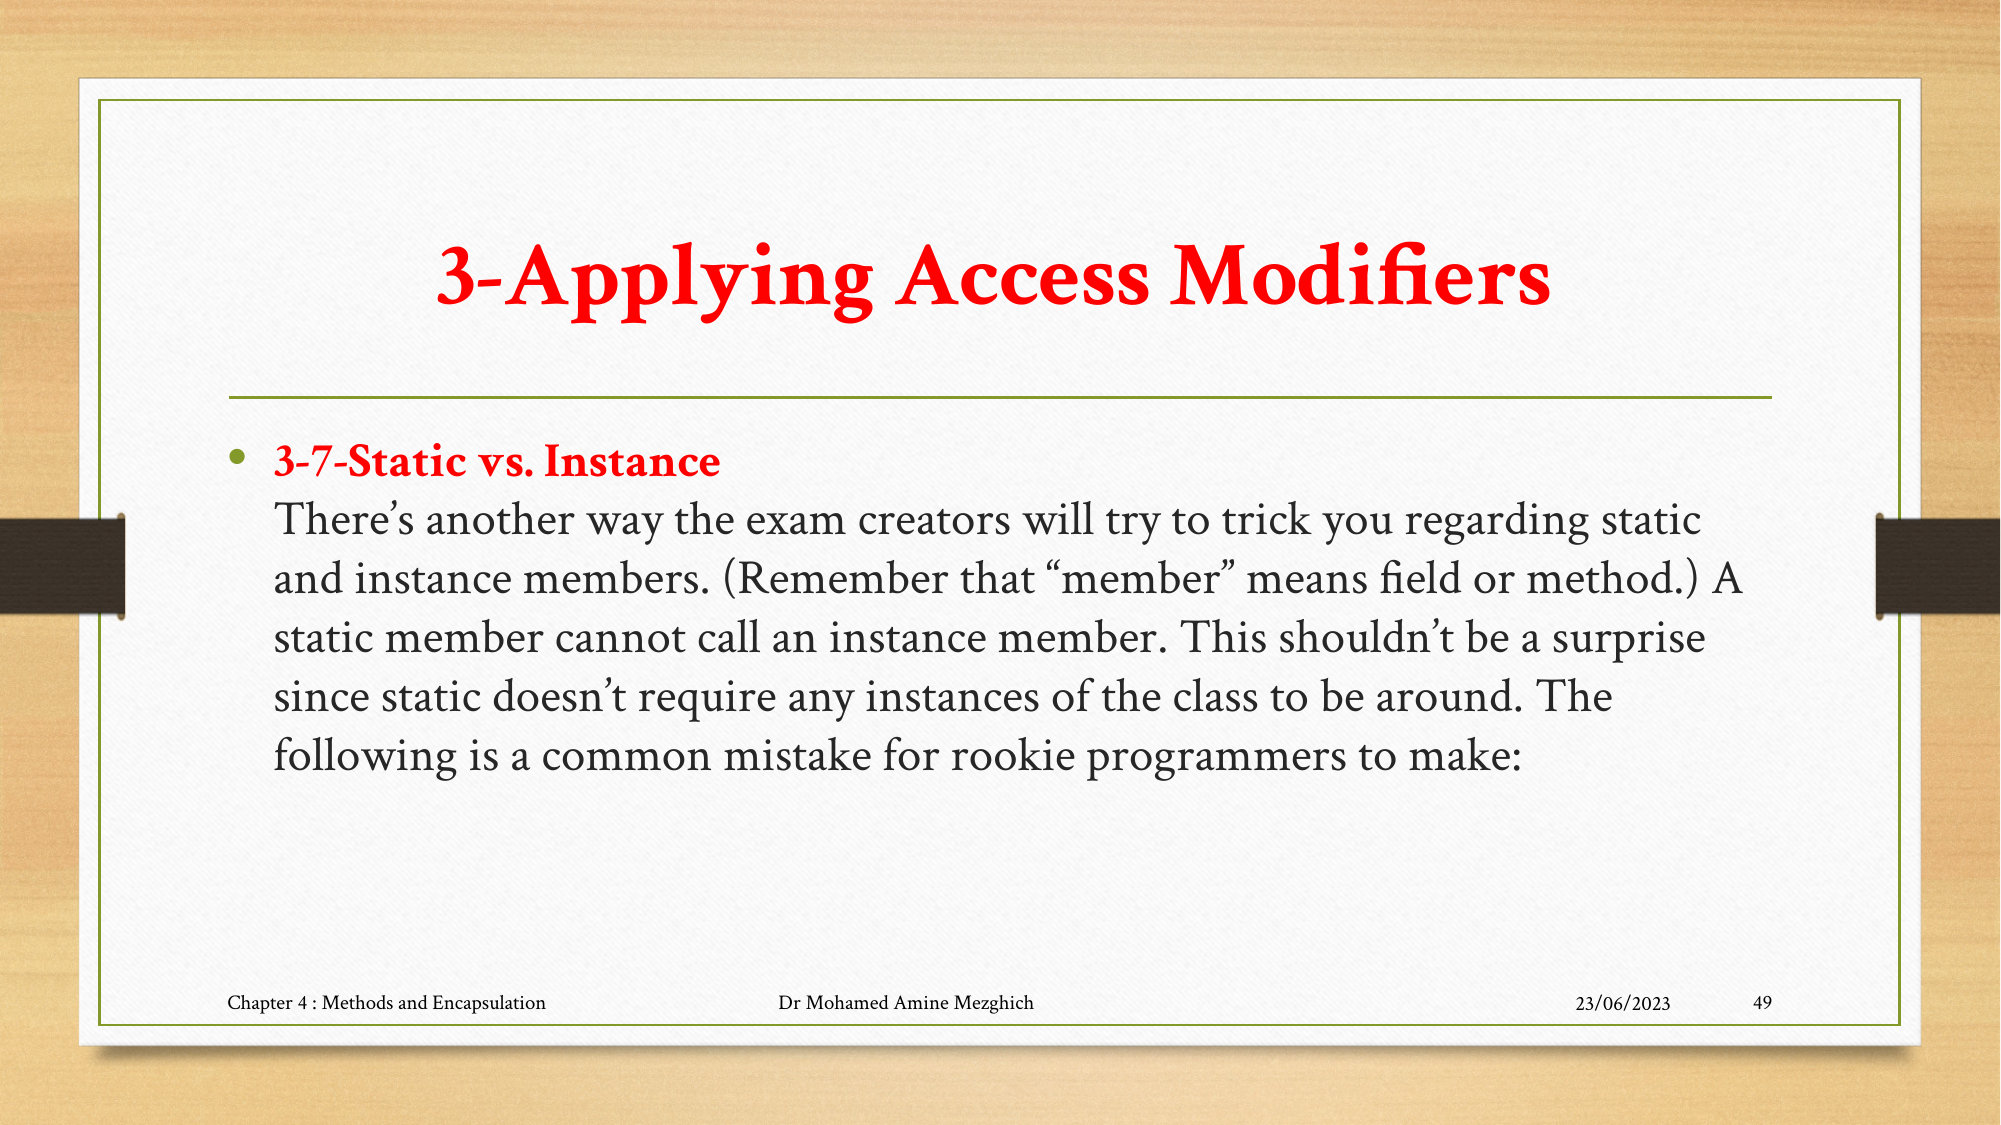

# 3-Applying Access Modifiers
3-7-Static vs. Instance
There’s another way the exam creators will try to trick you regarding static and instance members. (Remember that “member” means field or method.) A static member cannot call an instance member. This shouldn’t be a surprise since static doesn’t require any instances of the class to be around. The following is a common mistake for rookie programmers to make:
Chapter 4 : Methods and Encapsulation                                                 Dr Mohamed Amine Mezghich
23/06/2023
49